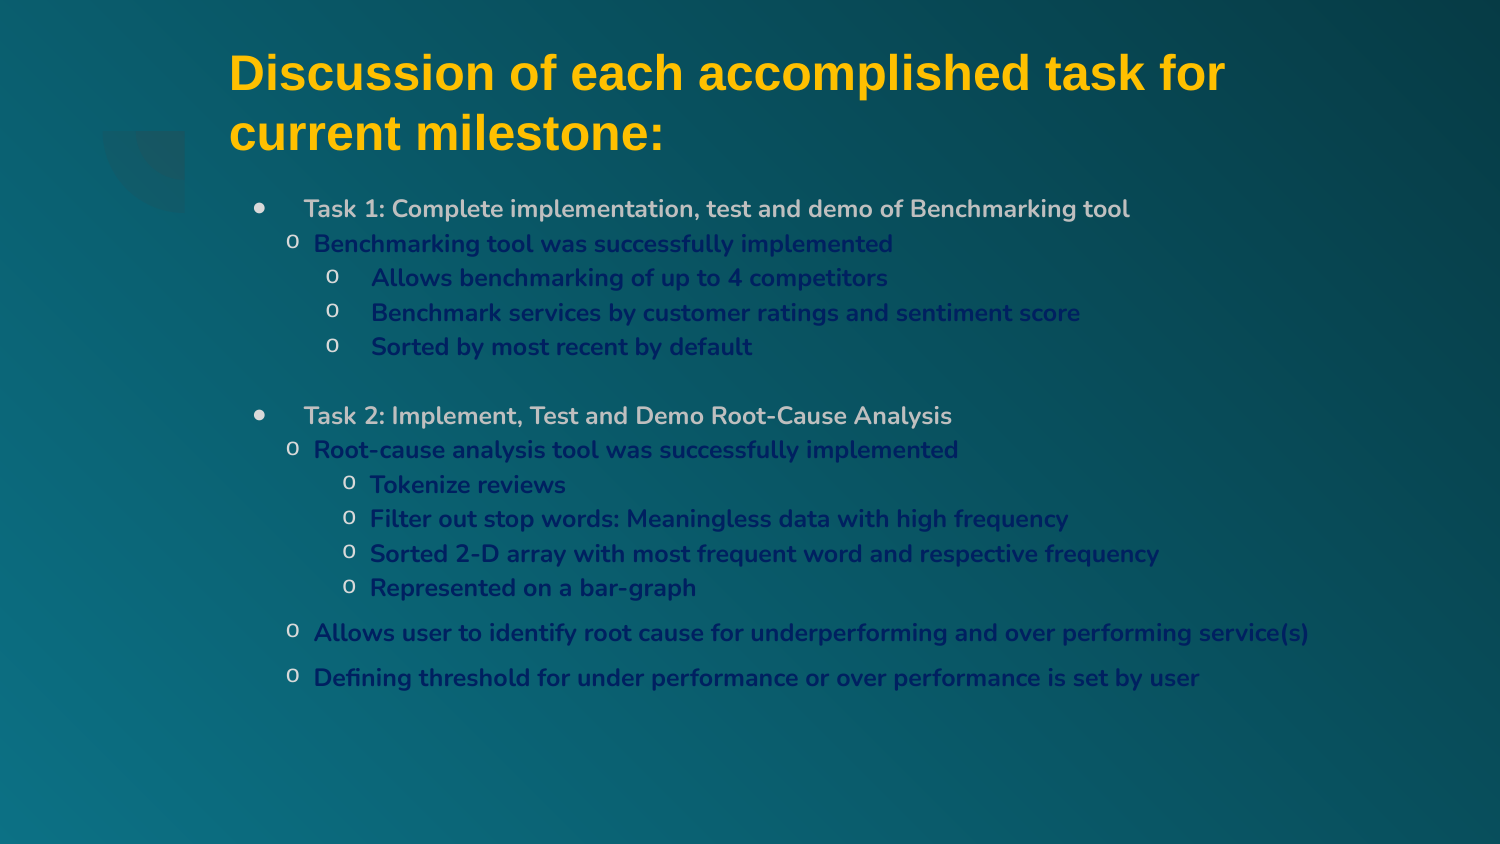

# Discussion of each accomplished task for current milestone:

Task 1: Complete implementation, test and demo of Benchmarking tool
Benchmarking tool was successfully implemented
Allows benchmarking of up to 4 competitors
Benchmark services by customer ratings and sentiment score
Sorted by most recent by default

Task 2: Implement, Test and Demo Root-Cause Analysis
Root-cause analysis tool was successfully implemented
Tokenize reviews
Filter out stop words: Meaningless data with high frequency
Sorted 2-D array with most frequent word and respective frequency
Represented on a bar-graph
Allows user to identify root cause for underperforming and over performing service(s)
Defining threshold for under performance or over performance is set by user